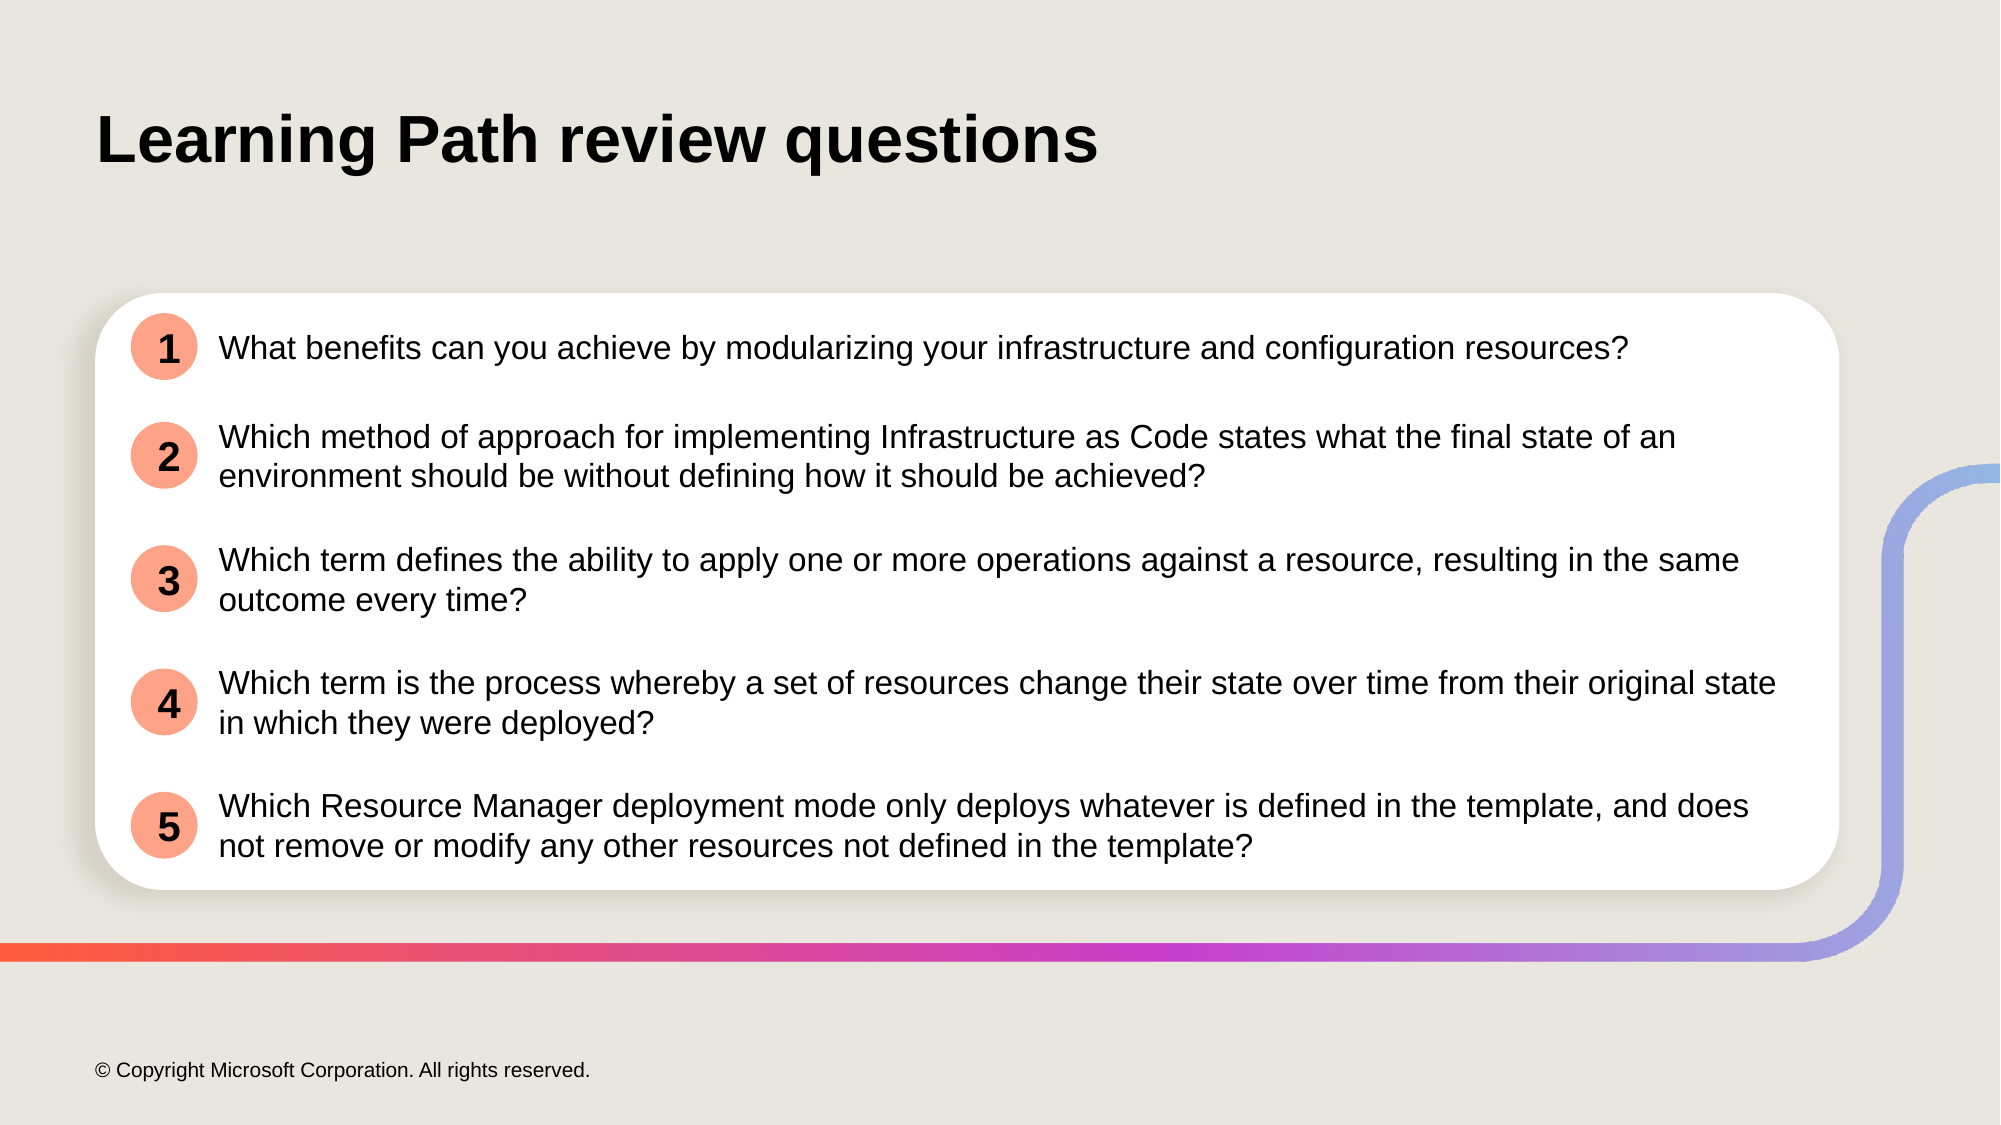

# Learning Path review questions
1
What benefits can you achieve by modularizing your infrastructure and configuration resources?
Which method of approach for implementing Infrastructure as Code states what the final state of an environment should be without defining how it should be achieved?
2
Which term defines the ability to apply one or more operations against a resource, resulting in the same outcome every time?
3
Which term is the process whereby a set of resources change their state over time from their original state in which they were deployed?
4
Which Resource Manager deployment mode only deploys whatever is defined in the template, and does not remove or modify any other resources not defined in the template?
5